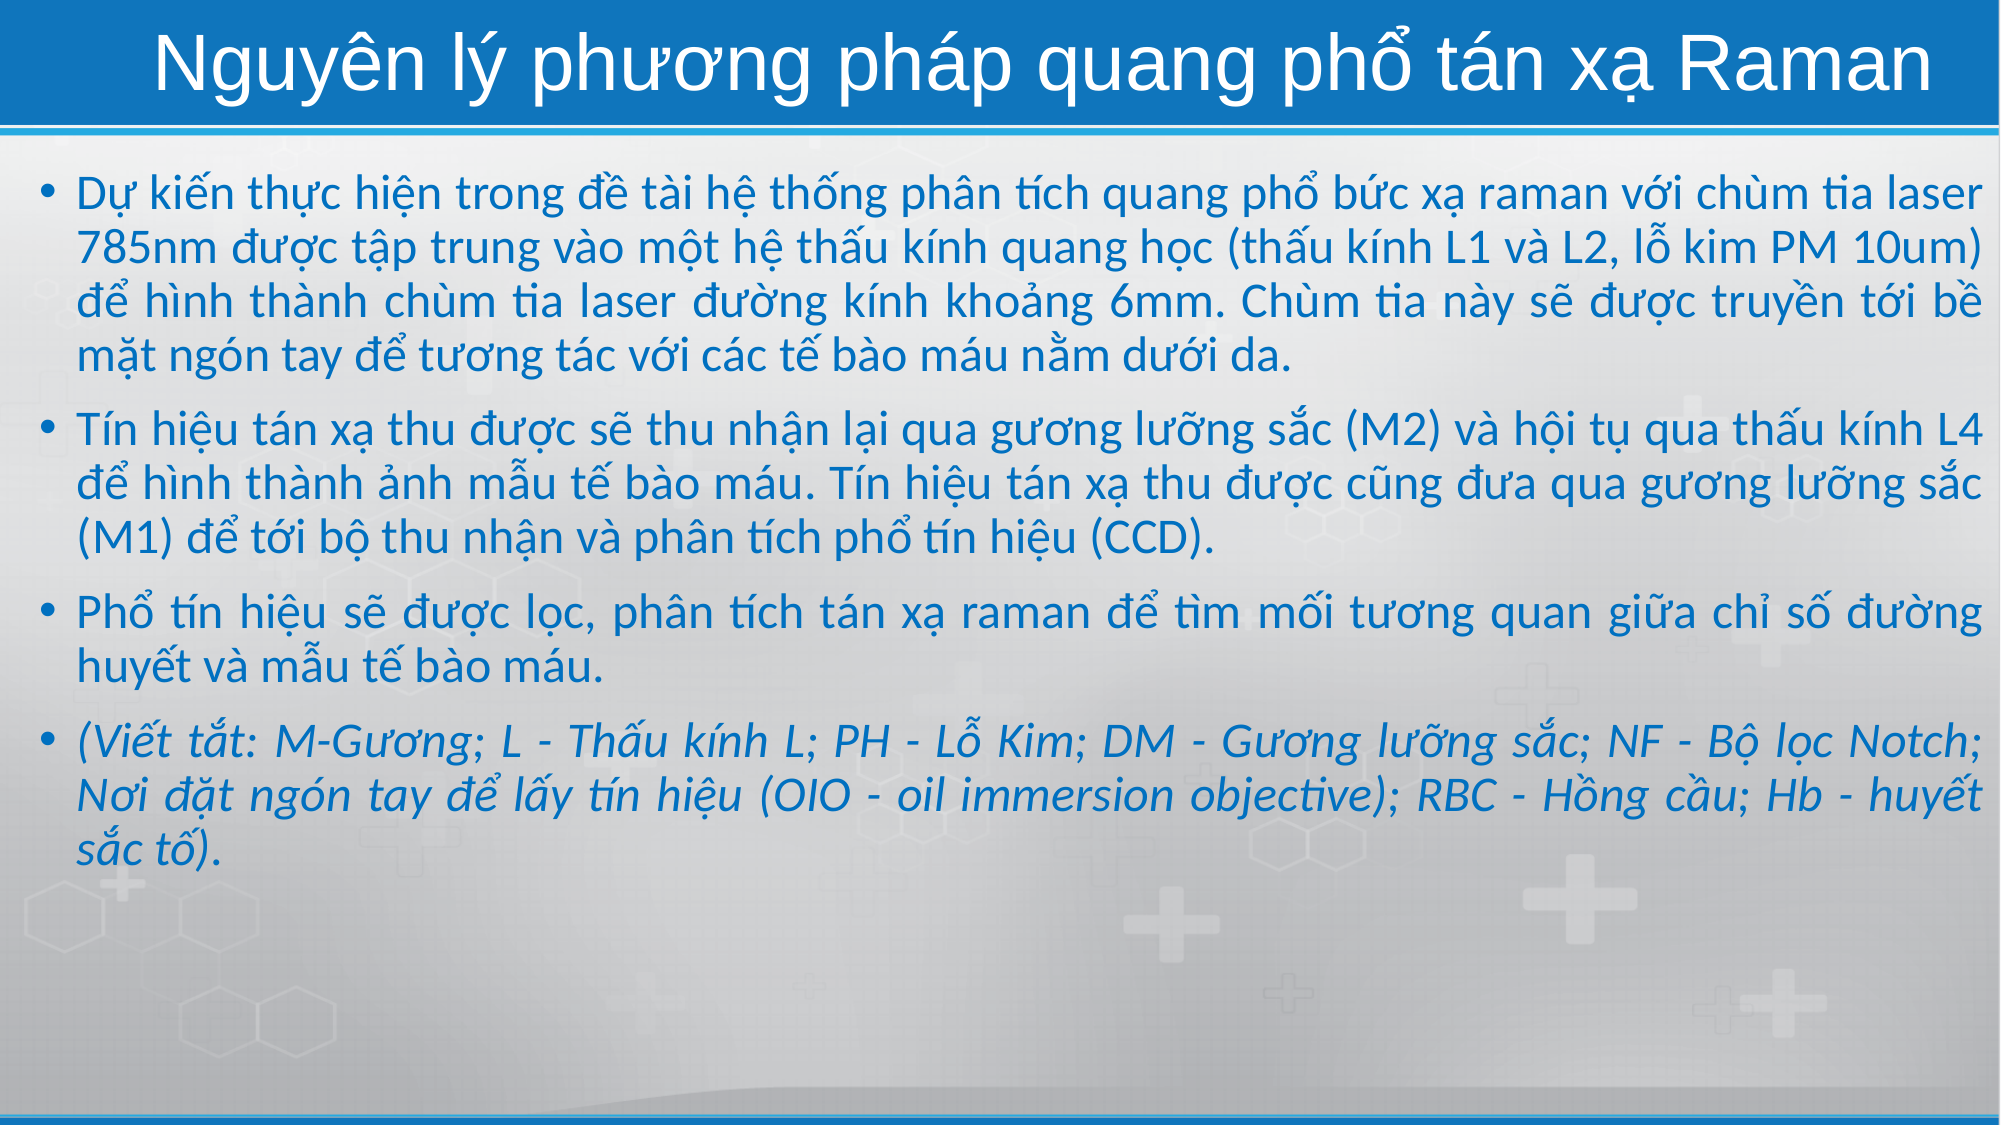

# Nguyên lý phương pháp quang phổ tán xạ Raman
Dự kiến thực hiện trong đề tài hệ thống phân tích quang phổ bức xạ raman với chùm tia laser 785nm được tập trung vào một hệ thấu kính quang học (thấu kính L1 và L2, lỗ kim PM 10um) để hình thành chùm tia laser đường kính khoảng 6mm. Chùm tia này sẽ được truyền tới bề mặt ngón tay để tương tác với các tế bào máu nằm dưới da.
Tín hiệu tán xạ thu được sẽ thu nhận lại qua gương lưỡng sắc (M2) và hội tụ qua thấu kính L4 để hình thành ảnh mẫu tế bào máu. Tín hiệu tán xạ thu được cũng đưa qua gương lưỡng sắc (M1) để tới bộ thu nhận và phân tích phổ tín hiệu (CCD).
Phổ tín hiệu sẽ được lọc, phân tích tán xạ raman để tìm mối tương quan giữa chỉ số đường huyết và mẫu tế bào máu.
(Viết tắt: M-Gương; L - Thấu kính L; PH - Lỗ Kim; DM - Gương lưỡng sắc; NF - Bộ lọc Notch; Nơi đặt ngón tay để lấy tín hiệu (OIO - oil immersion objective); RBC - Hồng cầu; Hb - huyết sắc tố).